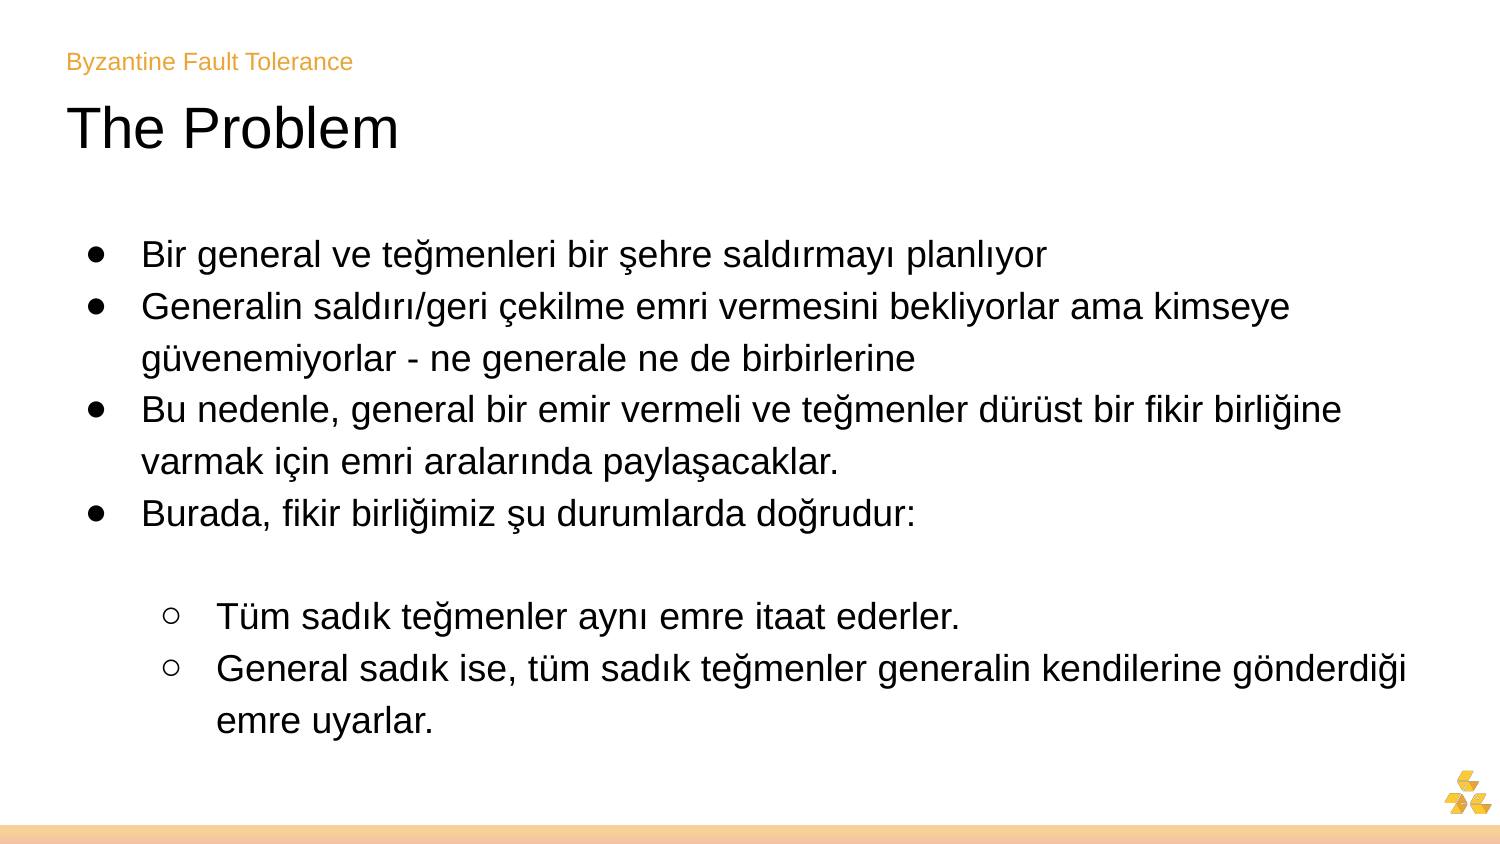

# Byzantine Fault Tolerance

The Problem
Bir general ve teğmenleri bir şehre saldırmayı planlıyor
Generalin saldırı/geri çekilme emri vermesini bekliyorlar ama kimseye güvenemiyorlar - ne generale ne de birbirlerine
Bu nedenle, general bir emir vermeli ve teğmenler dürüst bir fikir birliğine varmak için emri aralarında paylaşacaklar.
Burada, fikir birliğimiz şu durumlarda doğrudur:

Tüm sadık teğmenler aynı emre itaat ederler.
General sadık ise, tüm sadık teğmenler generalin kendilerine gönderdiği emre uyarlar.